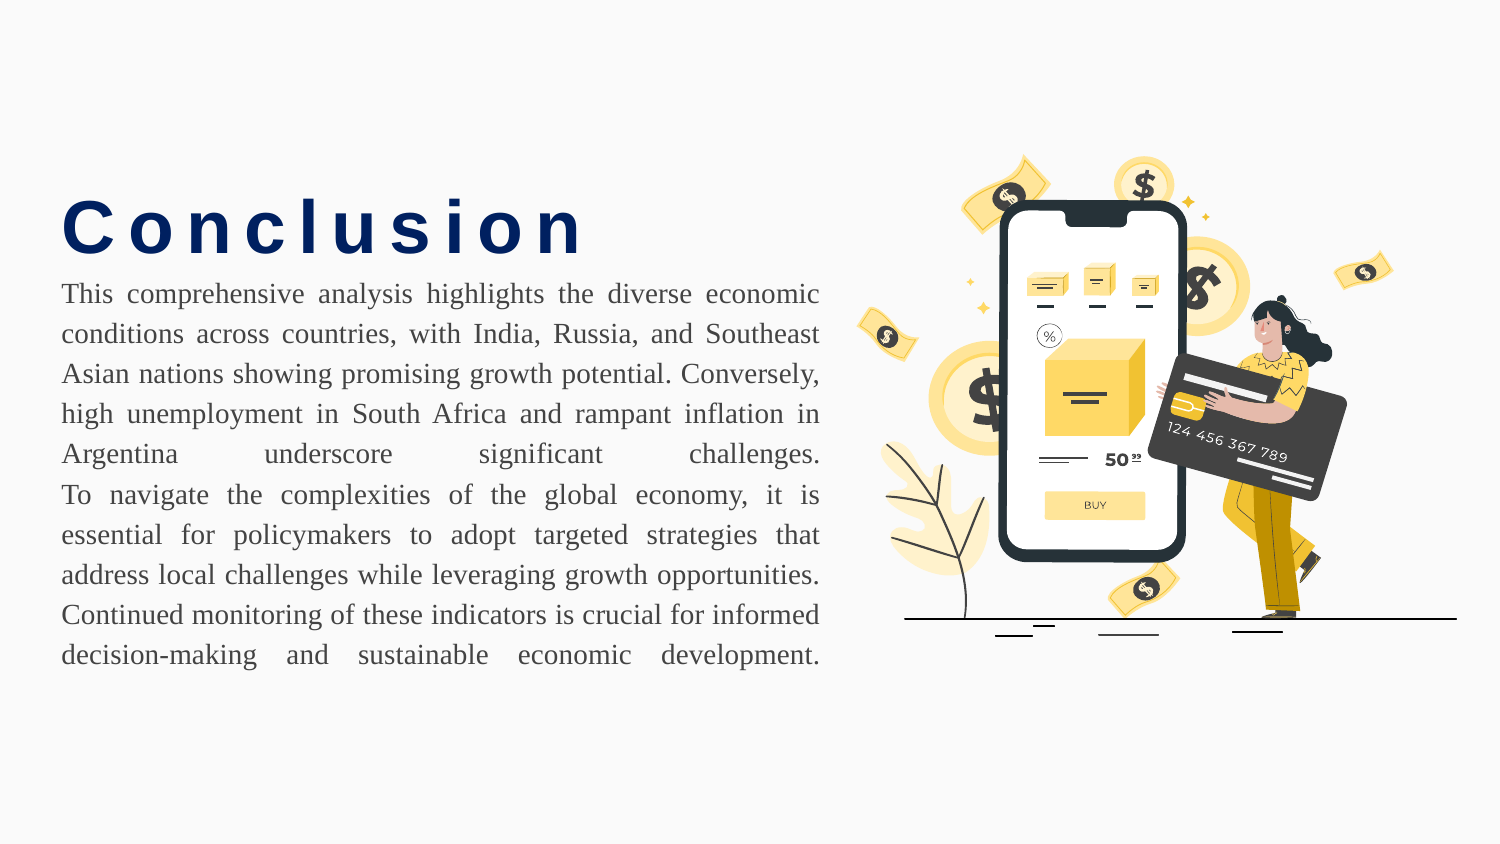

# Conclusion This comprehensive analysis highlights the diverse economic conditions across countries, with India, Russia, and Southeast Asian nations showing promising growth potential. Conversely, high unemployment in South Africa and rampant inflation in Argentina underscore significant challenges. To navigate the complexities of the global economy, it is essential for policymakers to adopt targeted strategies that address local challenges while leveraging growth opportunities. Continued monitoring of these indicators is crucial for informed decision-making and sustainable economic development.